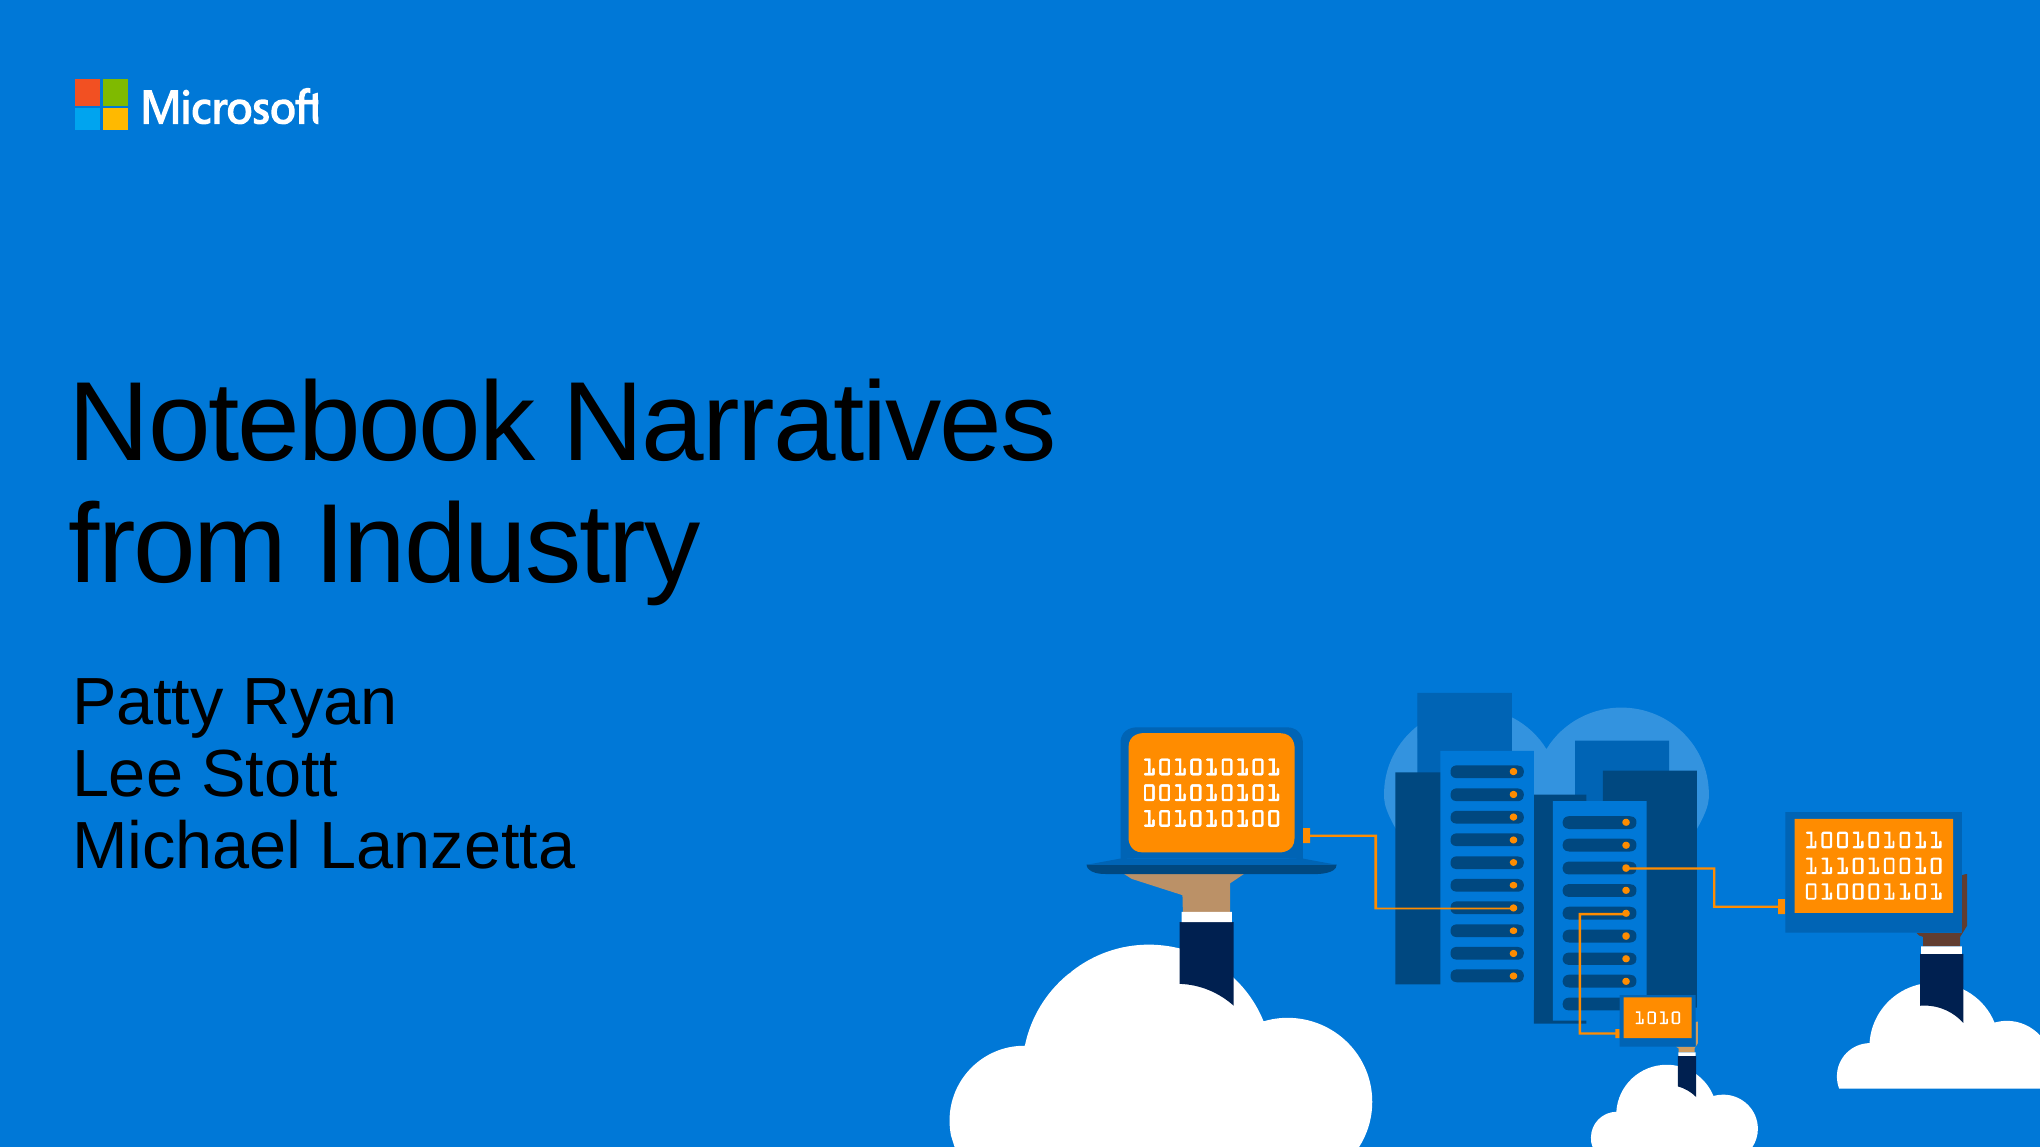

# Notebook Narratives from Industry
Patty Ryan
Lee Stott
Michael Lanzetta